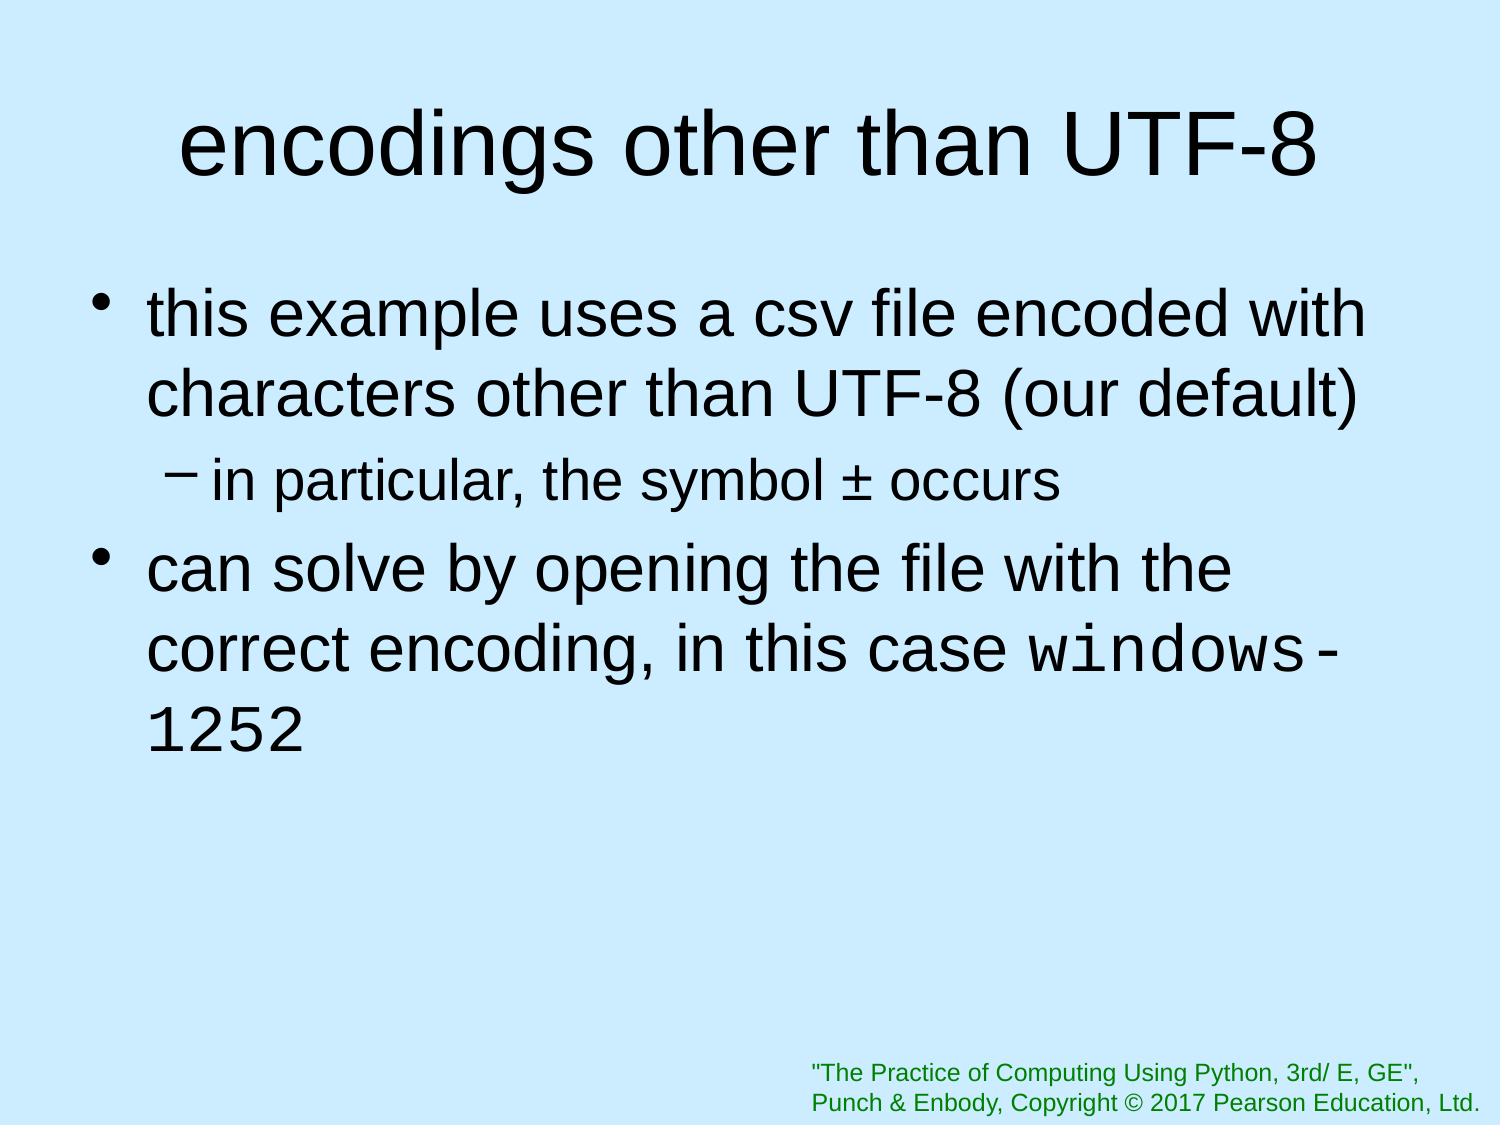

# encodings other than UTF-8
this example uses a csv file encoded with characters other than UTF-8 (our default)
in particular, the symbol ± occurs
can solve by opening the file with the correct encoding, in this case windows-1252